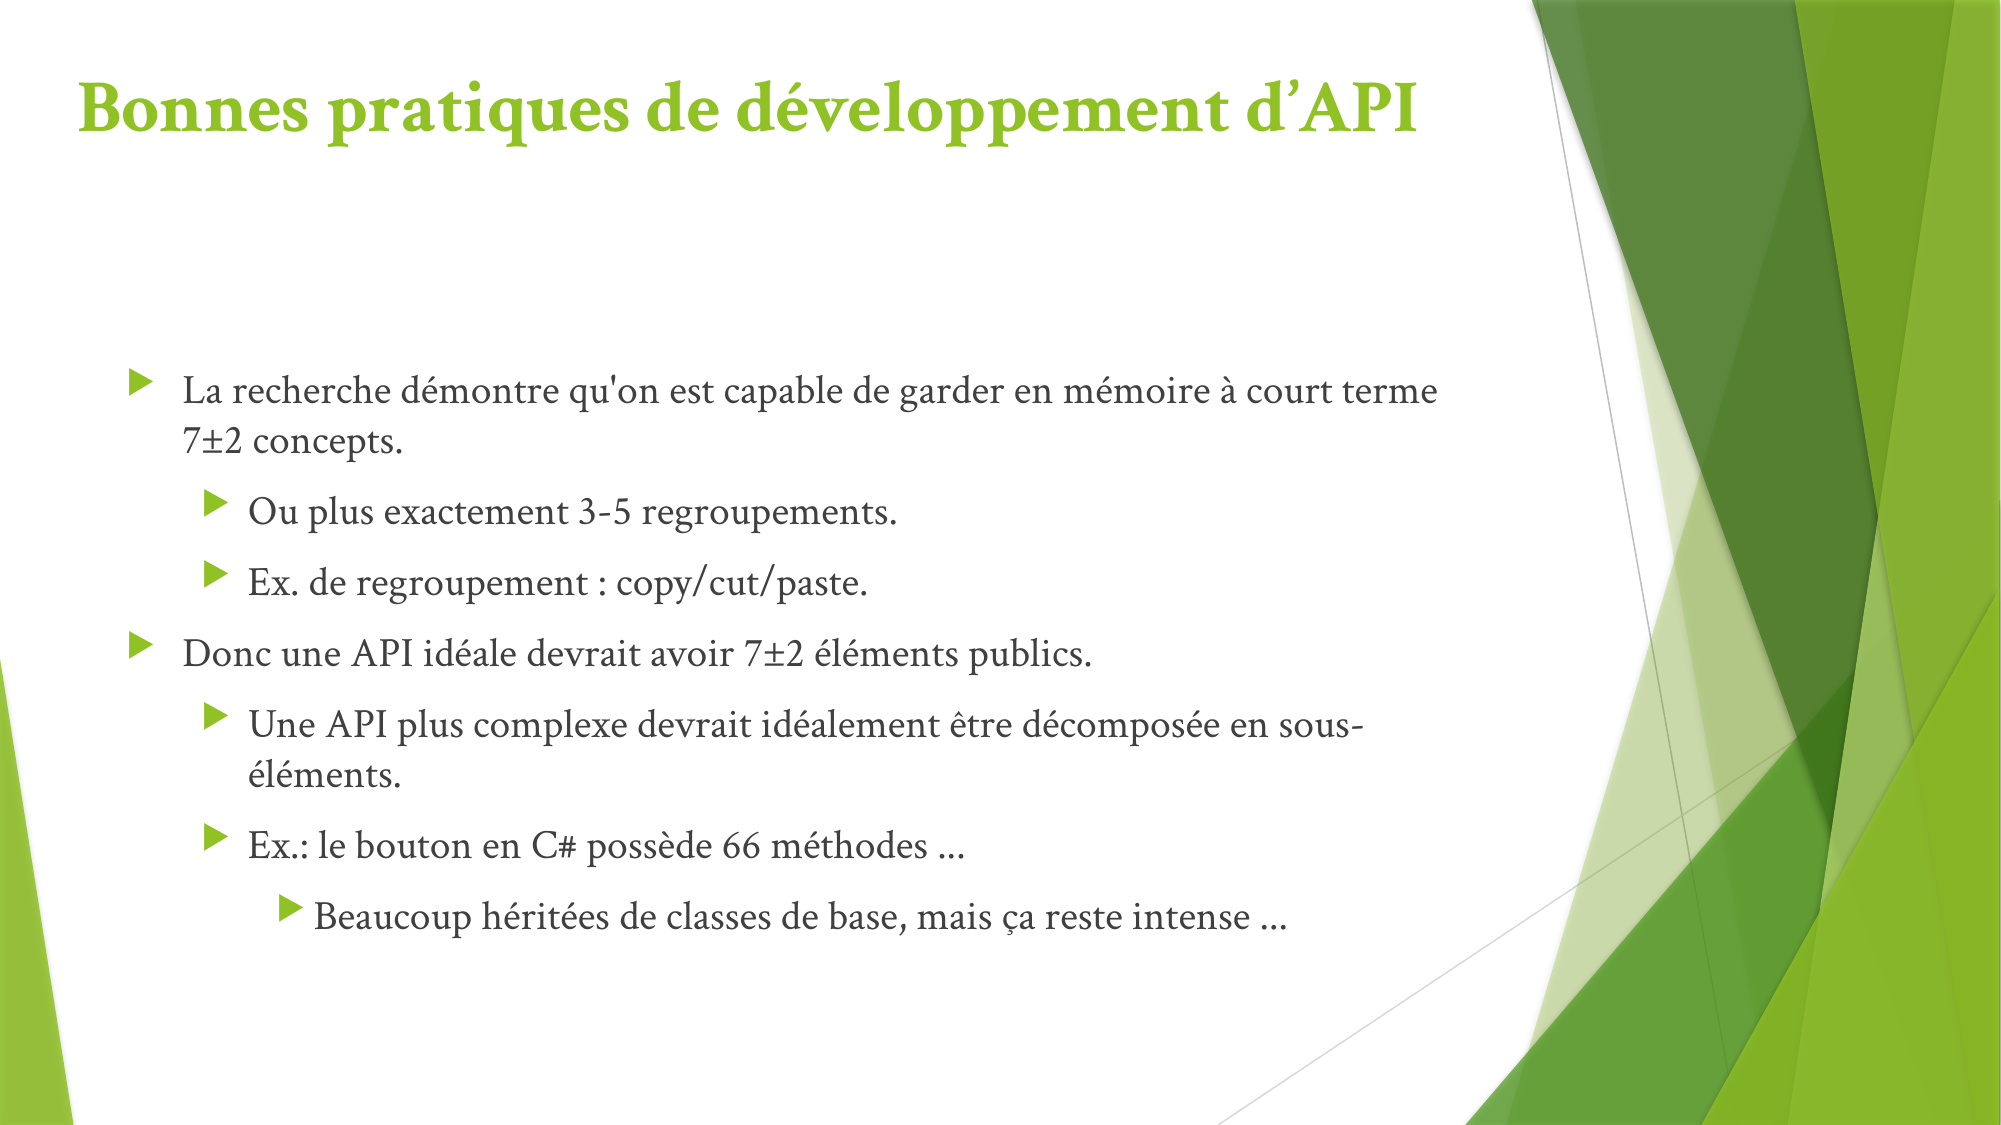

# Bonnes pratiques de développement d’API
La recherche démontre qu'on est capable de garder en mémoire à court terme 7±2 concepts.
Ou plus exactement 3-5 regroupements.
Ex. de regroupement : copy/cut/paste.
Donc une API idéale devrait avoir 7±2 éléments publics.
Une API plus complexe devrait idéalement être décomposée en sous-éléments.
Ex.: le bouton en C# possède 66 méthodes ...
Beaucoup héritées de classes de base, mais ça reste intense ...